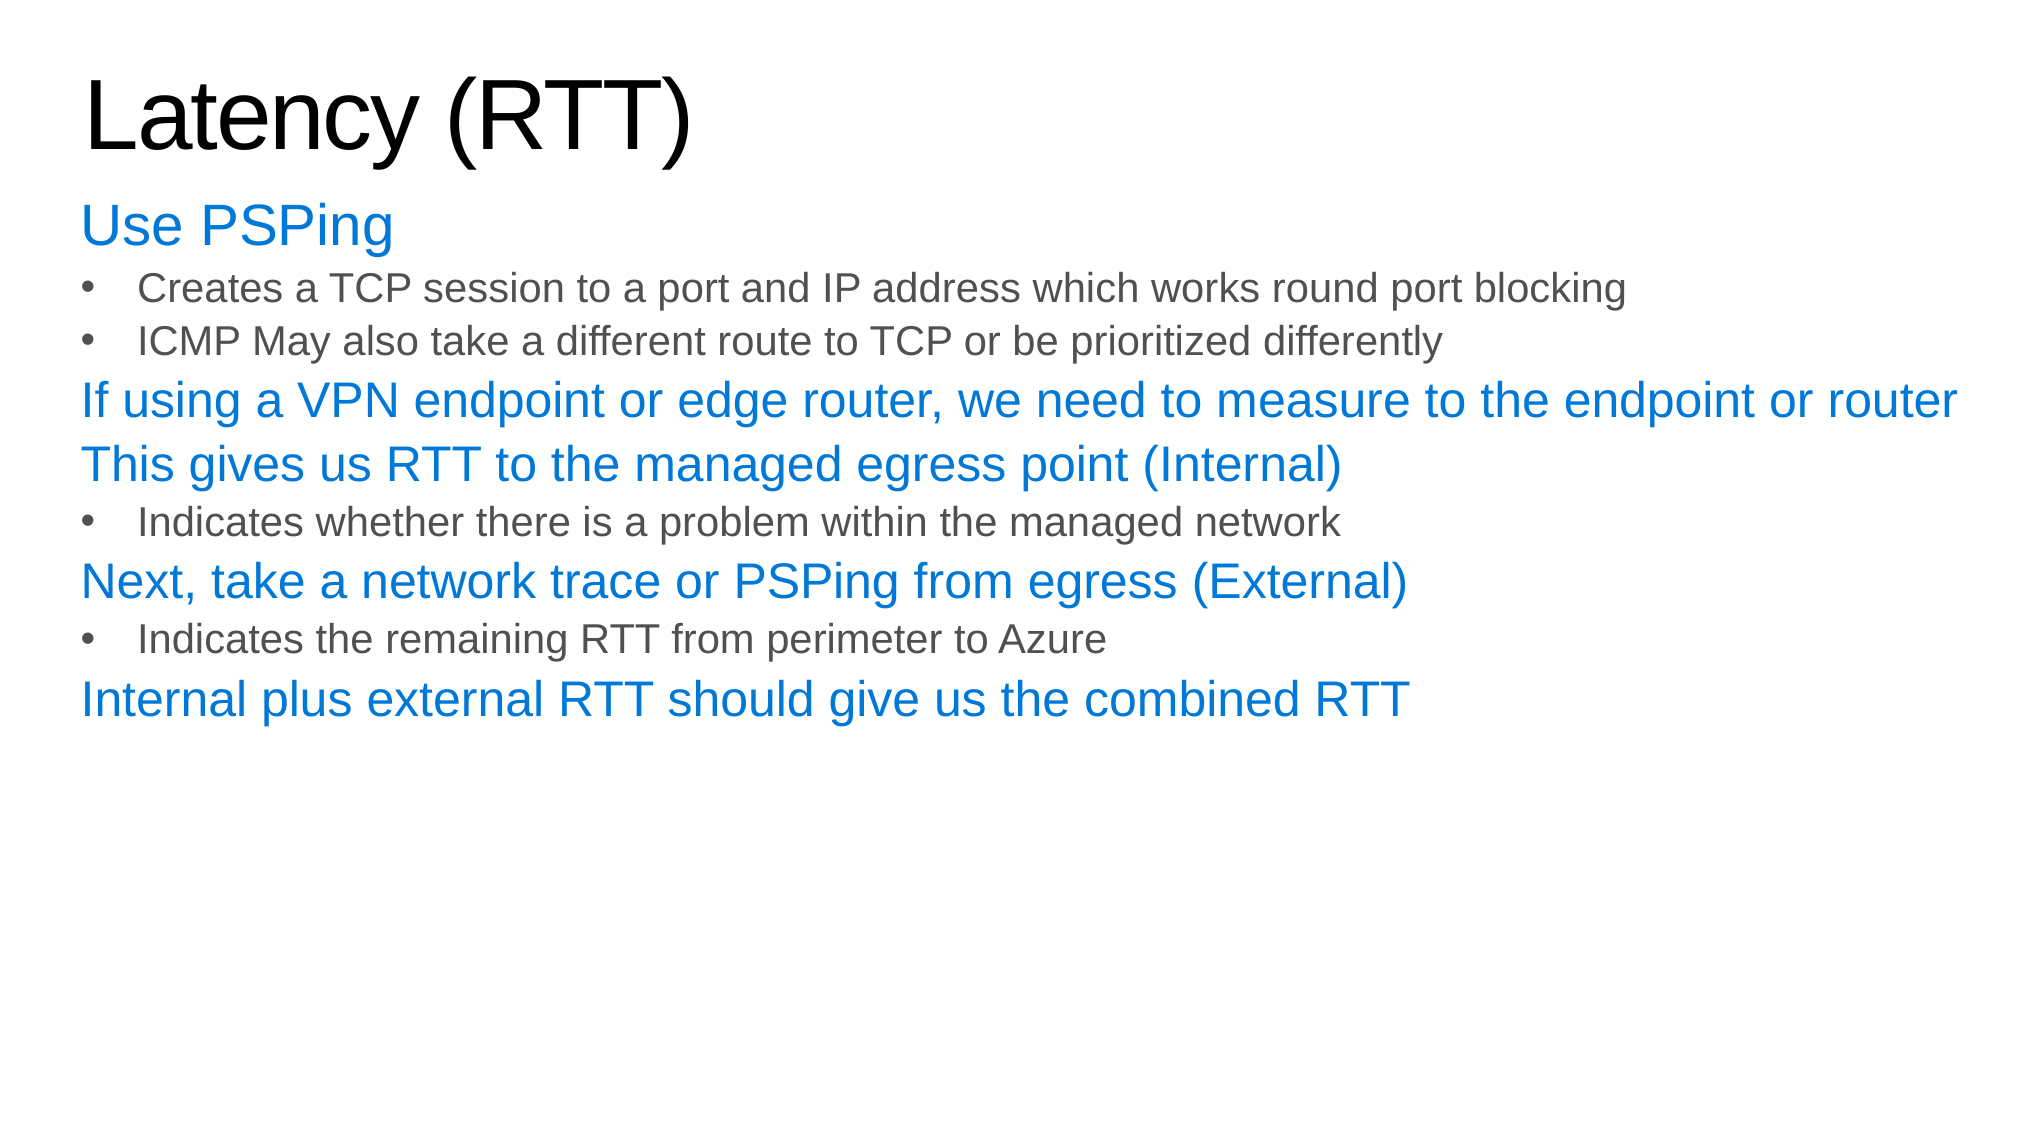

# Latency (RTT)
Use PSPing
Creates a TCP session to a port and IP address which works round port blocking
ICMP May also take a different route to TCP or be prioritized differently
If using a VPN endpoint or edge router, we need to measure to the endpoint or router
This gives us RTT to the managed egress point (Internal)
Indicates whether there is a problem within the managed network
Next, take a network trace or PSPing from egress (External)
Indicates the remaining RTT from perimeter to Azure
Internal plus external RTT should give us the combined RTT